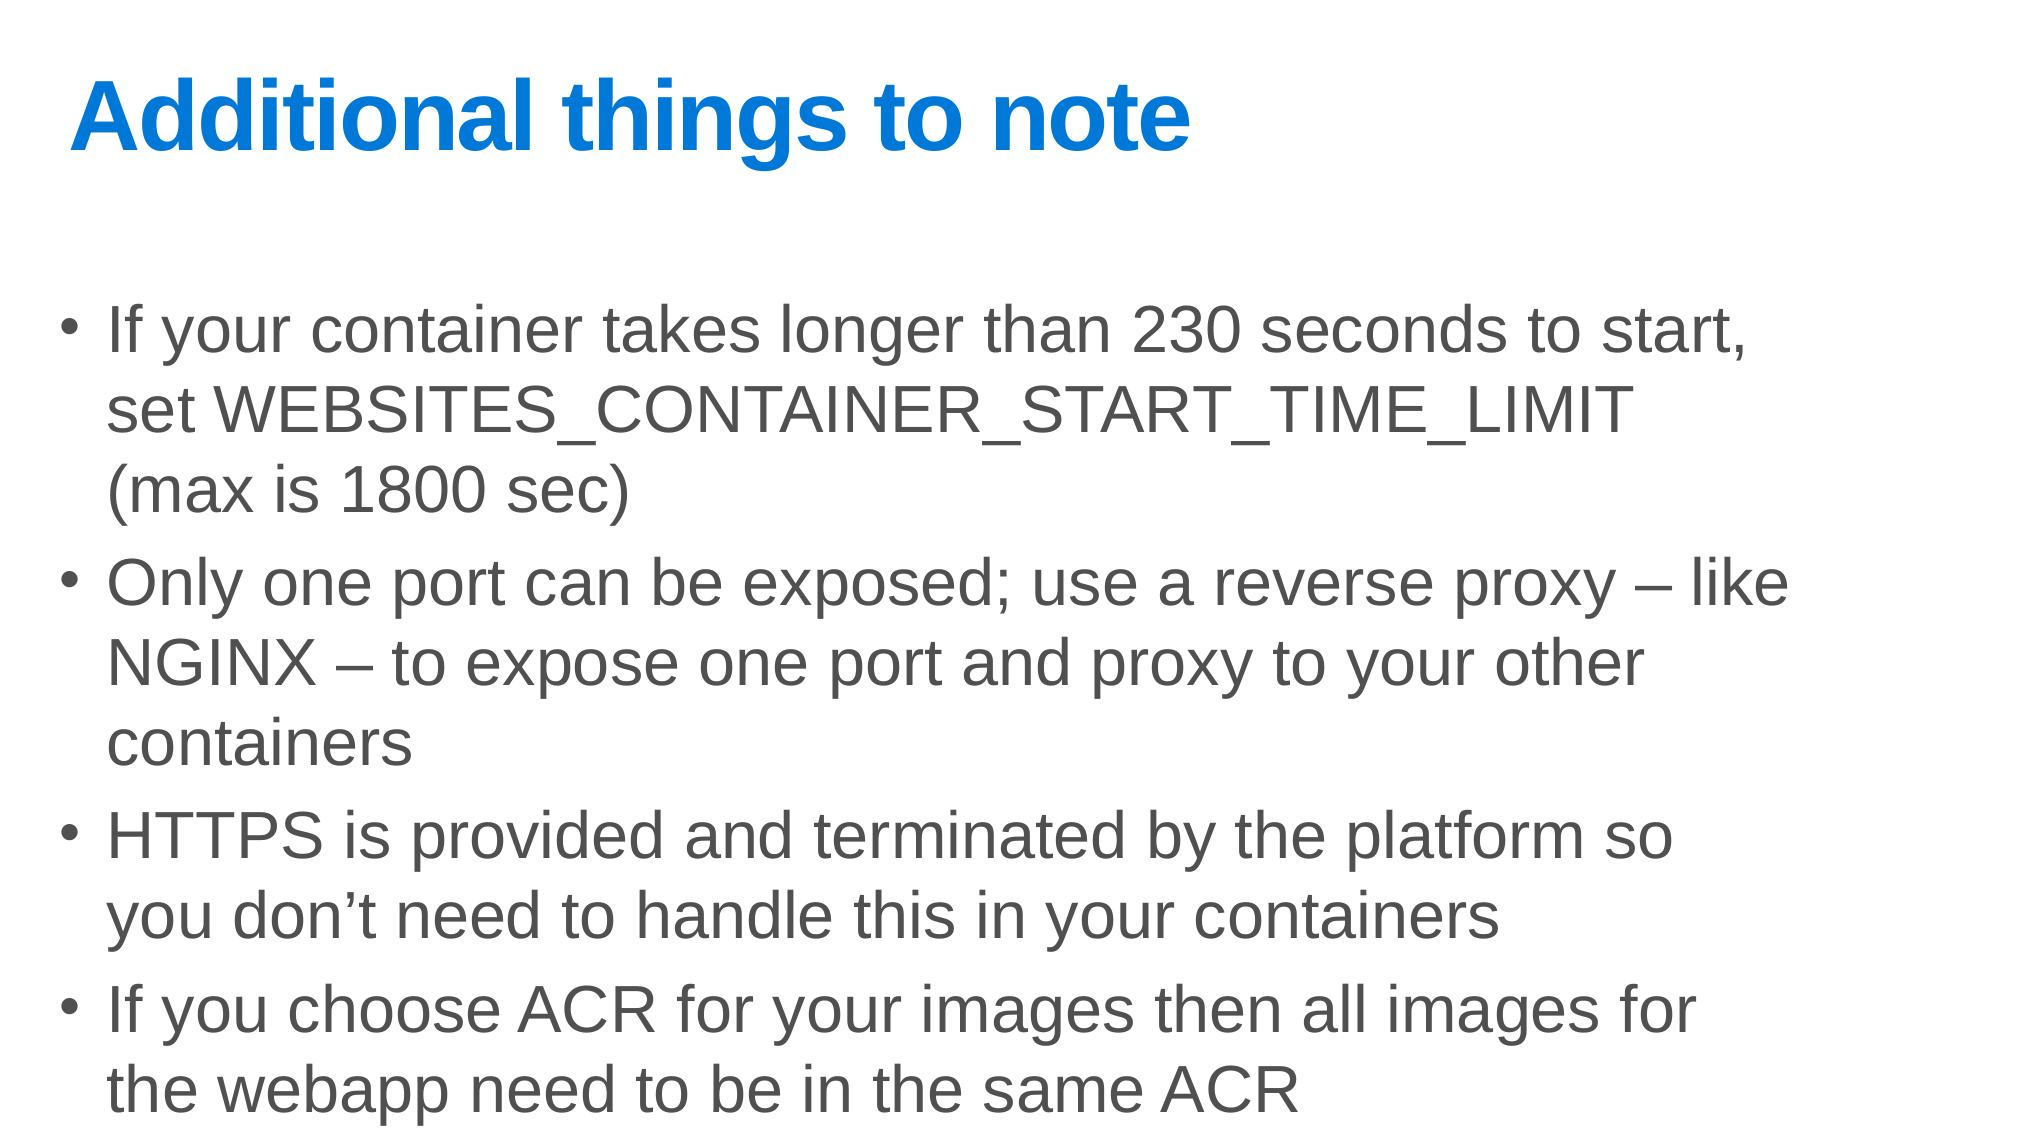

# Additional things to note
If your container takes longer than 230 seconds to start, set WEBSITES_CONTAINER_START_TIME_LIMIT (max is 1800 sec)
Only one port can be exposed; use a reverse proxy – like NGINX – to expose one port and proxy to your other containers
HTTPS is provided and terminated by the platform so you don’t need to handle this in your containers
If you choose ACR for your images then all images for the webapp need to be in the same ACR